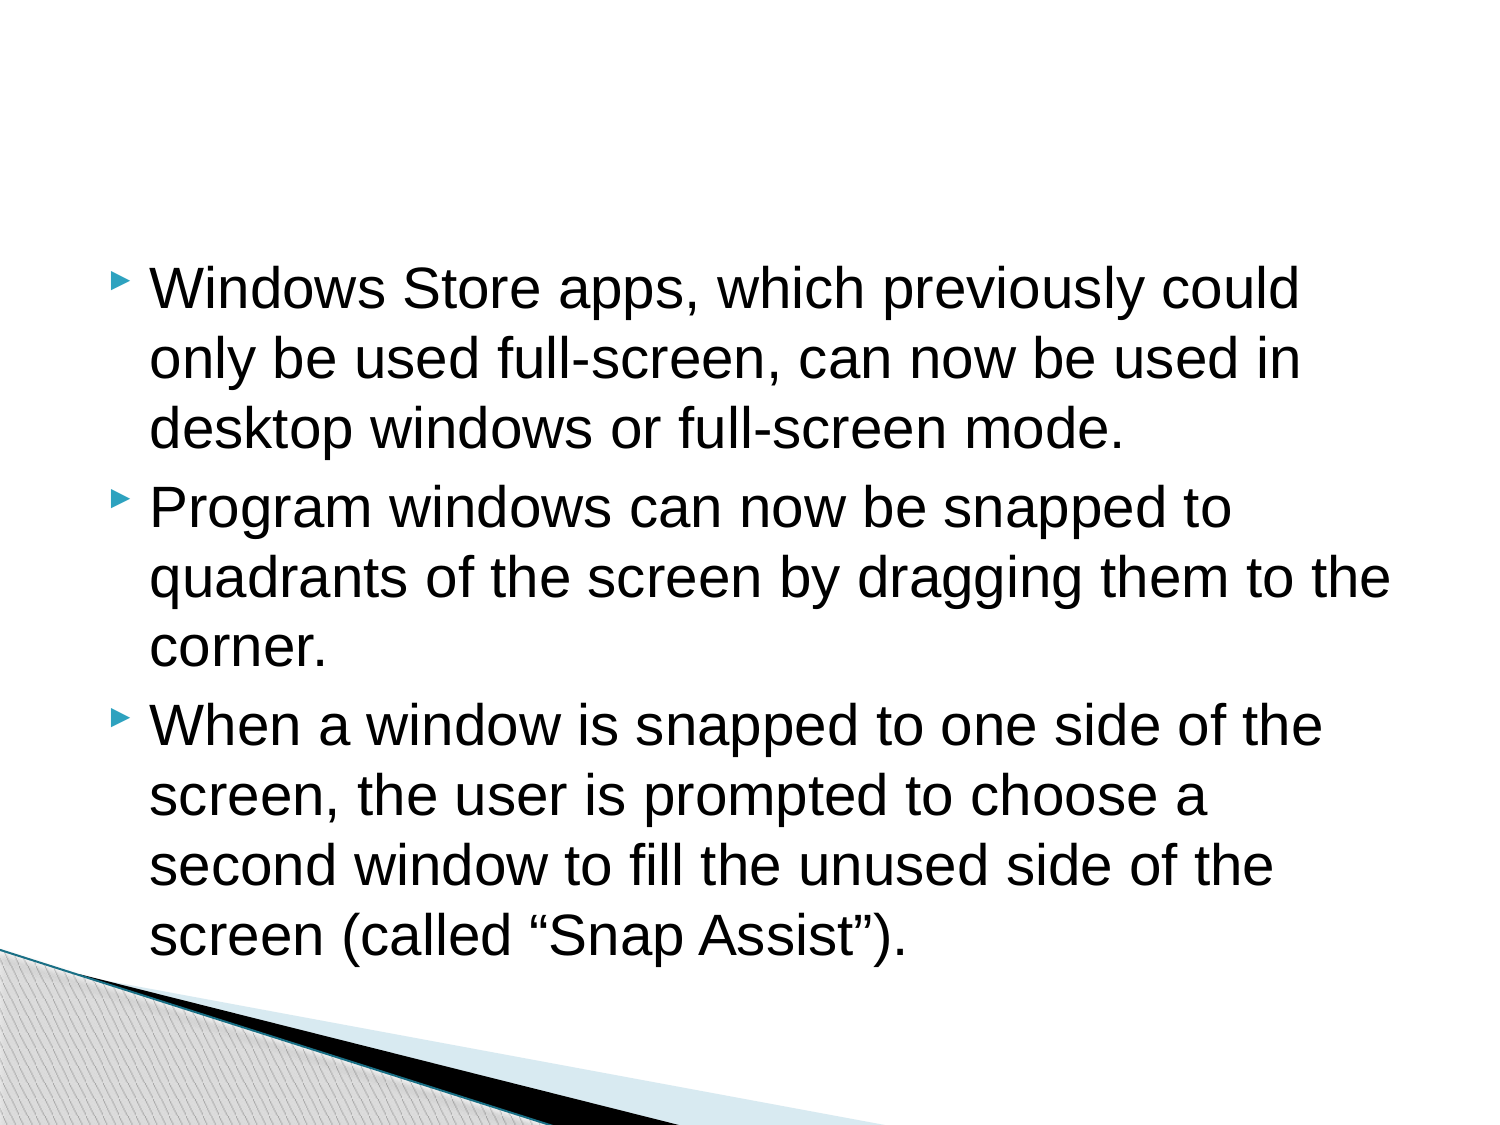

Windows Store apps, which previously could only be used full-screen, can now be used in desktop windows or full-screen mode.
Program windows can now be snapped to quadrants of the screen by dragging them to the corner.
When a window is snapped to one side of the screen, the user is prompted to choose a second window to fill the unused side of the screen (called “Snap Assist”).